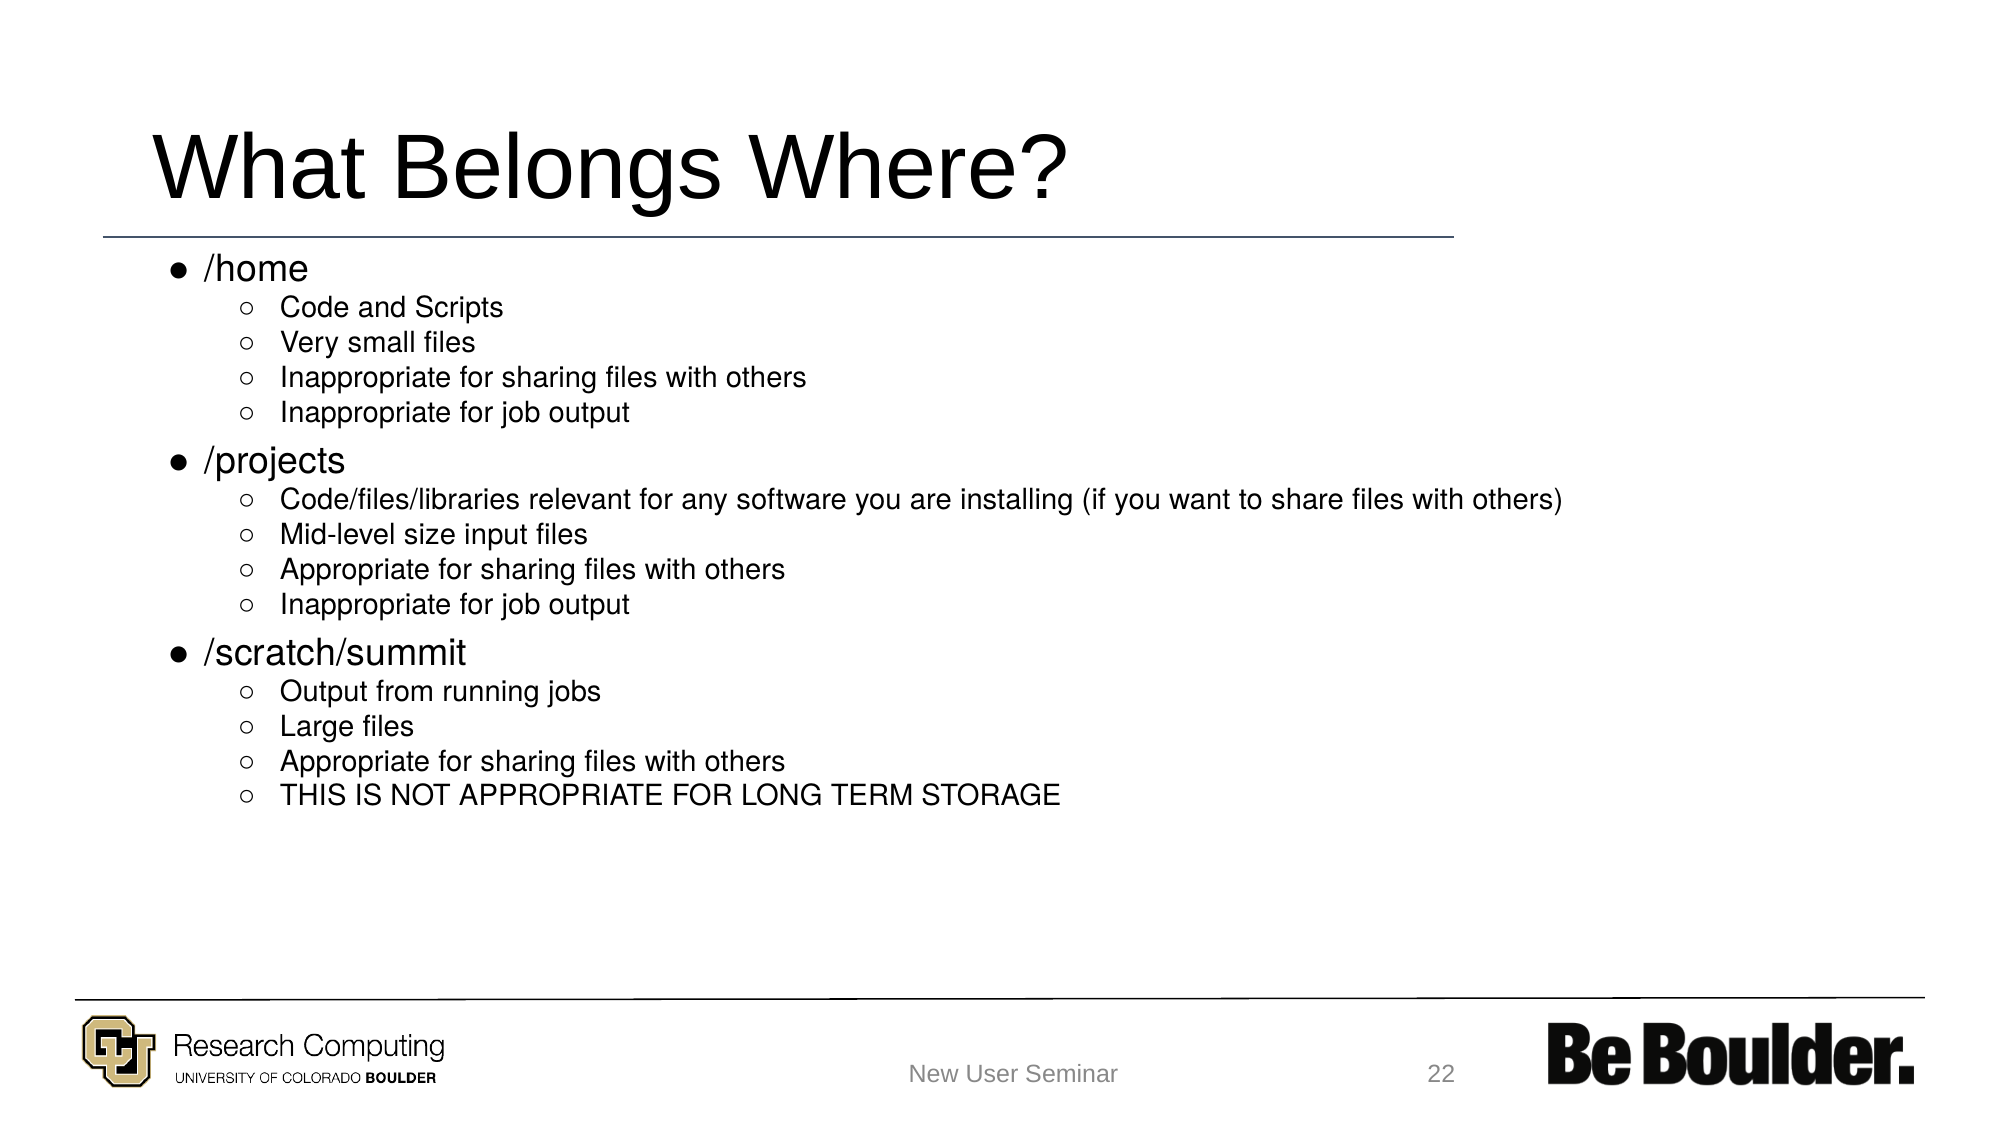

# What Belongs Where?
/home
Code and Scripts
Very small files
Inappropriate for sharing files with others
Inappropriate for job output
/projects
Code/files/libraries relevant for any software you are installing (if you want to share files with others)
Mid-level size input files
Appropriate for sharing files with others
Inappropriate for job output
/scratch/summit
Output from running jobs
Large files
Appropriate for sharing files with others
THIS IS NOT APPROPRIATE FOR LONG TERM STORAGE
New User Seminar
22